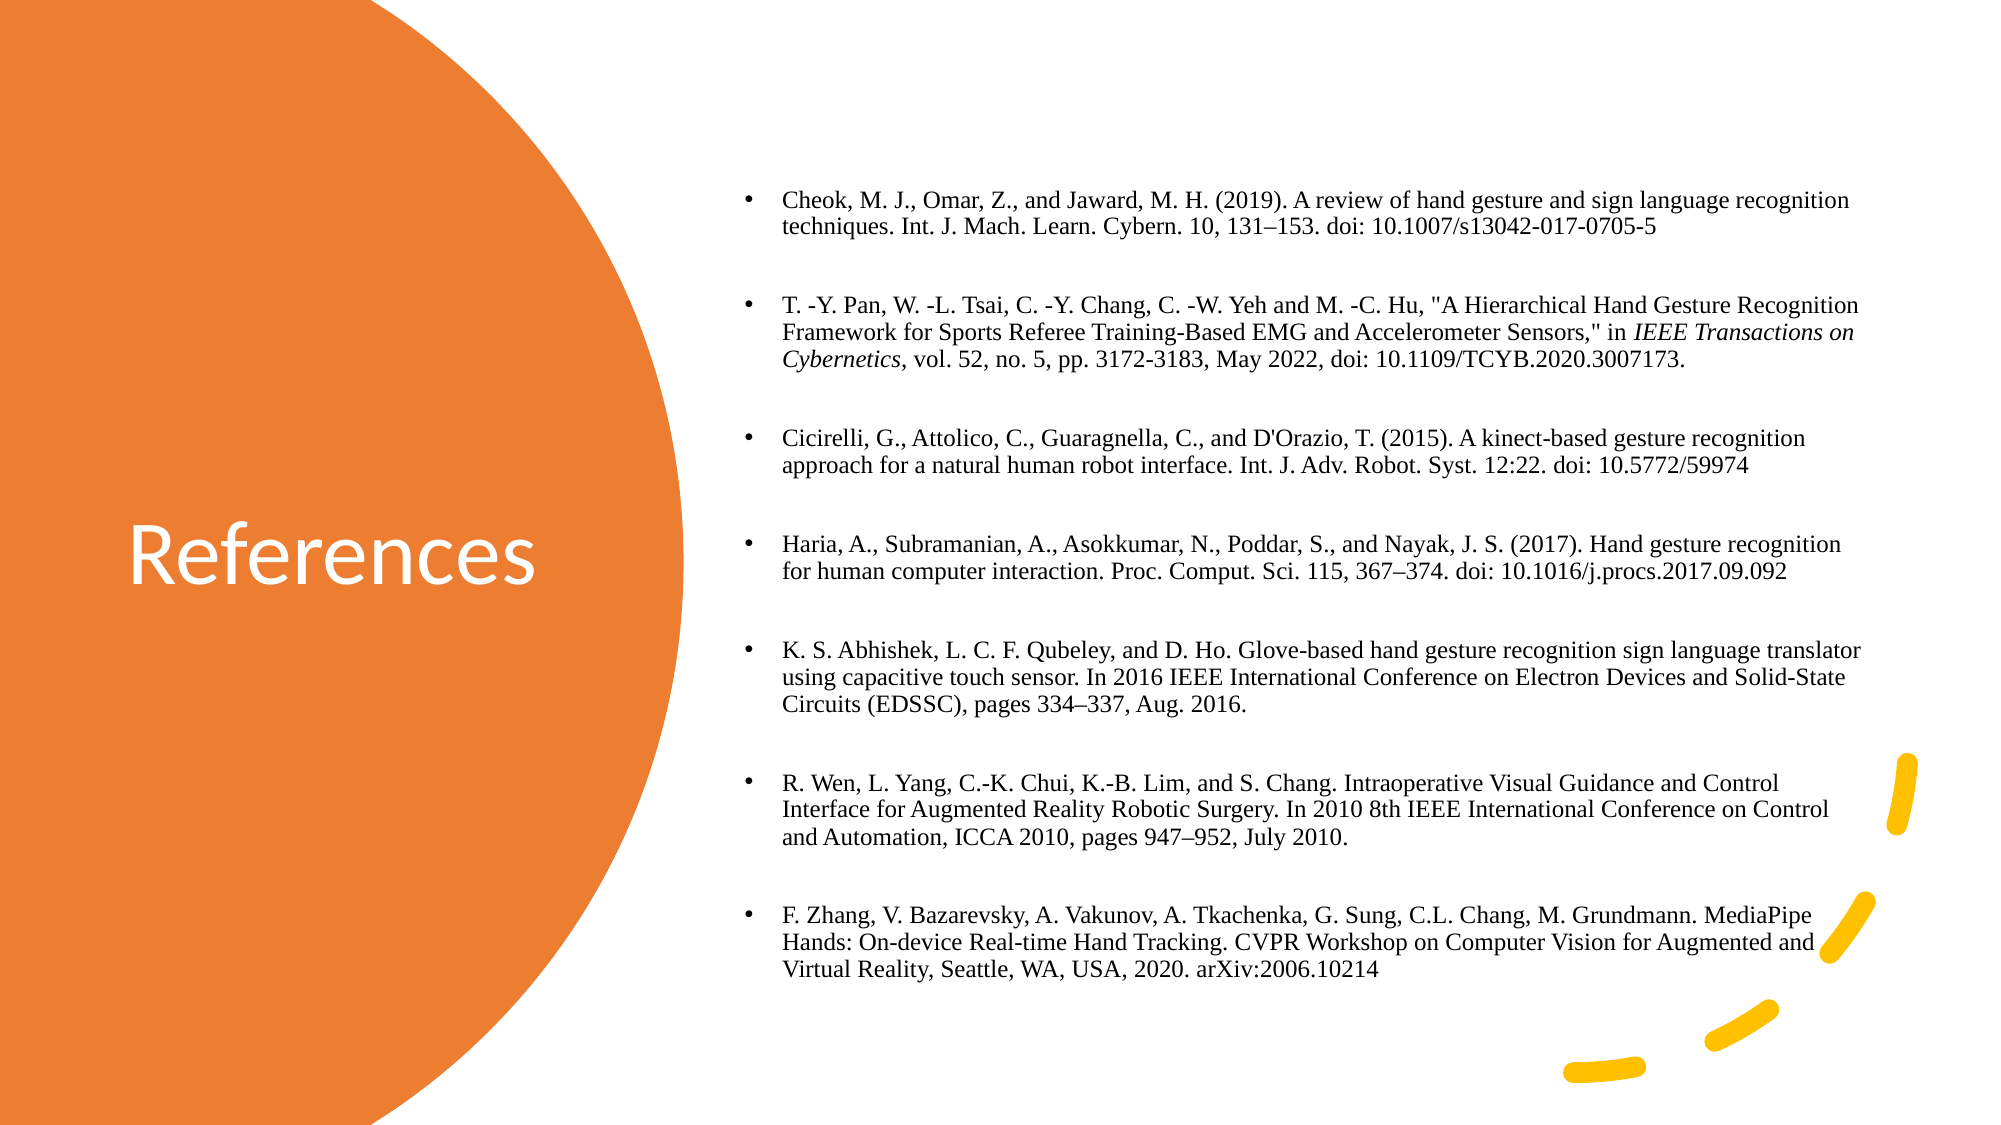

Cheok, M. J., Omar, Z., and Jaward, M. H. (2019). A review of hand gesture and sign language recognition techniques. Int. J. Mach. Learn. Cybern. 10, 131–153. doi: 10.1007/s13042-017-0705-5

T. -Y. Pan, W. -L. Tsai, C. -Y. Chang, C. -W. Yeh and M. -C. Hu, "A Hierarchical Hand Gesture Recognition Framework for Sports Referee Training-Based EMG and Accelerometer Sensors," in IEEE Transactions on Cybernetics, vol. 52, no. 5, pp. 3172-3183, May 2022, doi: 10.1109/TCYB.2020.3007173.

Cicirelli, G., Attolico, C., Guaragnella, C., and D'Orazio, T. (2015). A kinect-based gesture recognition approach for a natural human robot interface. Int. J. Adv. Robot. Syst. 12:22. doi: 10.5772/59974

Haria, A., Subramanian, A., Asokkumar, N., Poddar, S., and Nayak, J. S. (2017). Hand gesture recognition for human computer interaction. Proc. Comput. Sci. 115, 367–374. doi: 10.1016/j.procs.2017.09.092

K. S. Abhishek, L. C. F. Qubeley, and D. Ho. Glove-based hand gesture recognition sign language translator using capacitive touch sensor. In 2016 IEEE International Conference on Electron Devices and Solid-State Circuits (EDSSC), pages 334–337, Aug. 2016.

R. Wen, L. Yang, C.-K. Chui, K.-B. Lim, and S. Chang. Intraoperative Visual Guidance and Control Interface for Augmented Reality Robotic Surgery. In 2010 8th IEEE International Conference on Control and Automation, ICCA 2010, pages 947–952, July 2010.

F. Zhang, V. Bazarevsky, A. Vakunov, A. Tkachenka, G. Sung, C.L. Chang, M. Grundmann. MediaPipe Hands: On-device Real-time Hand Tracking. CVPR Workshop on Computer Vision for Augmented and Virtual Reality, Seattle, WA, USA, 2020. arXiv:2006.10214
# References